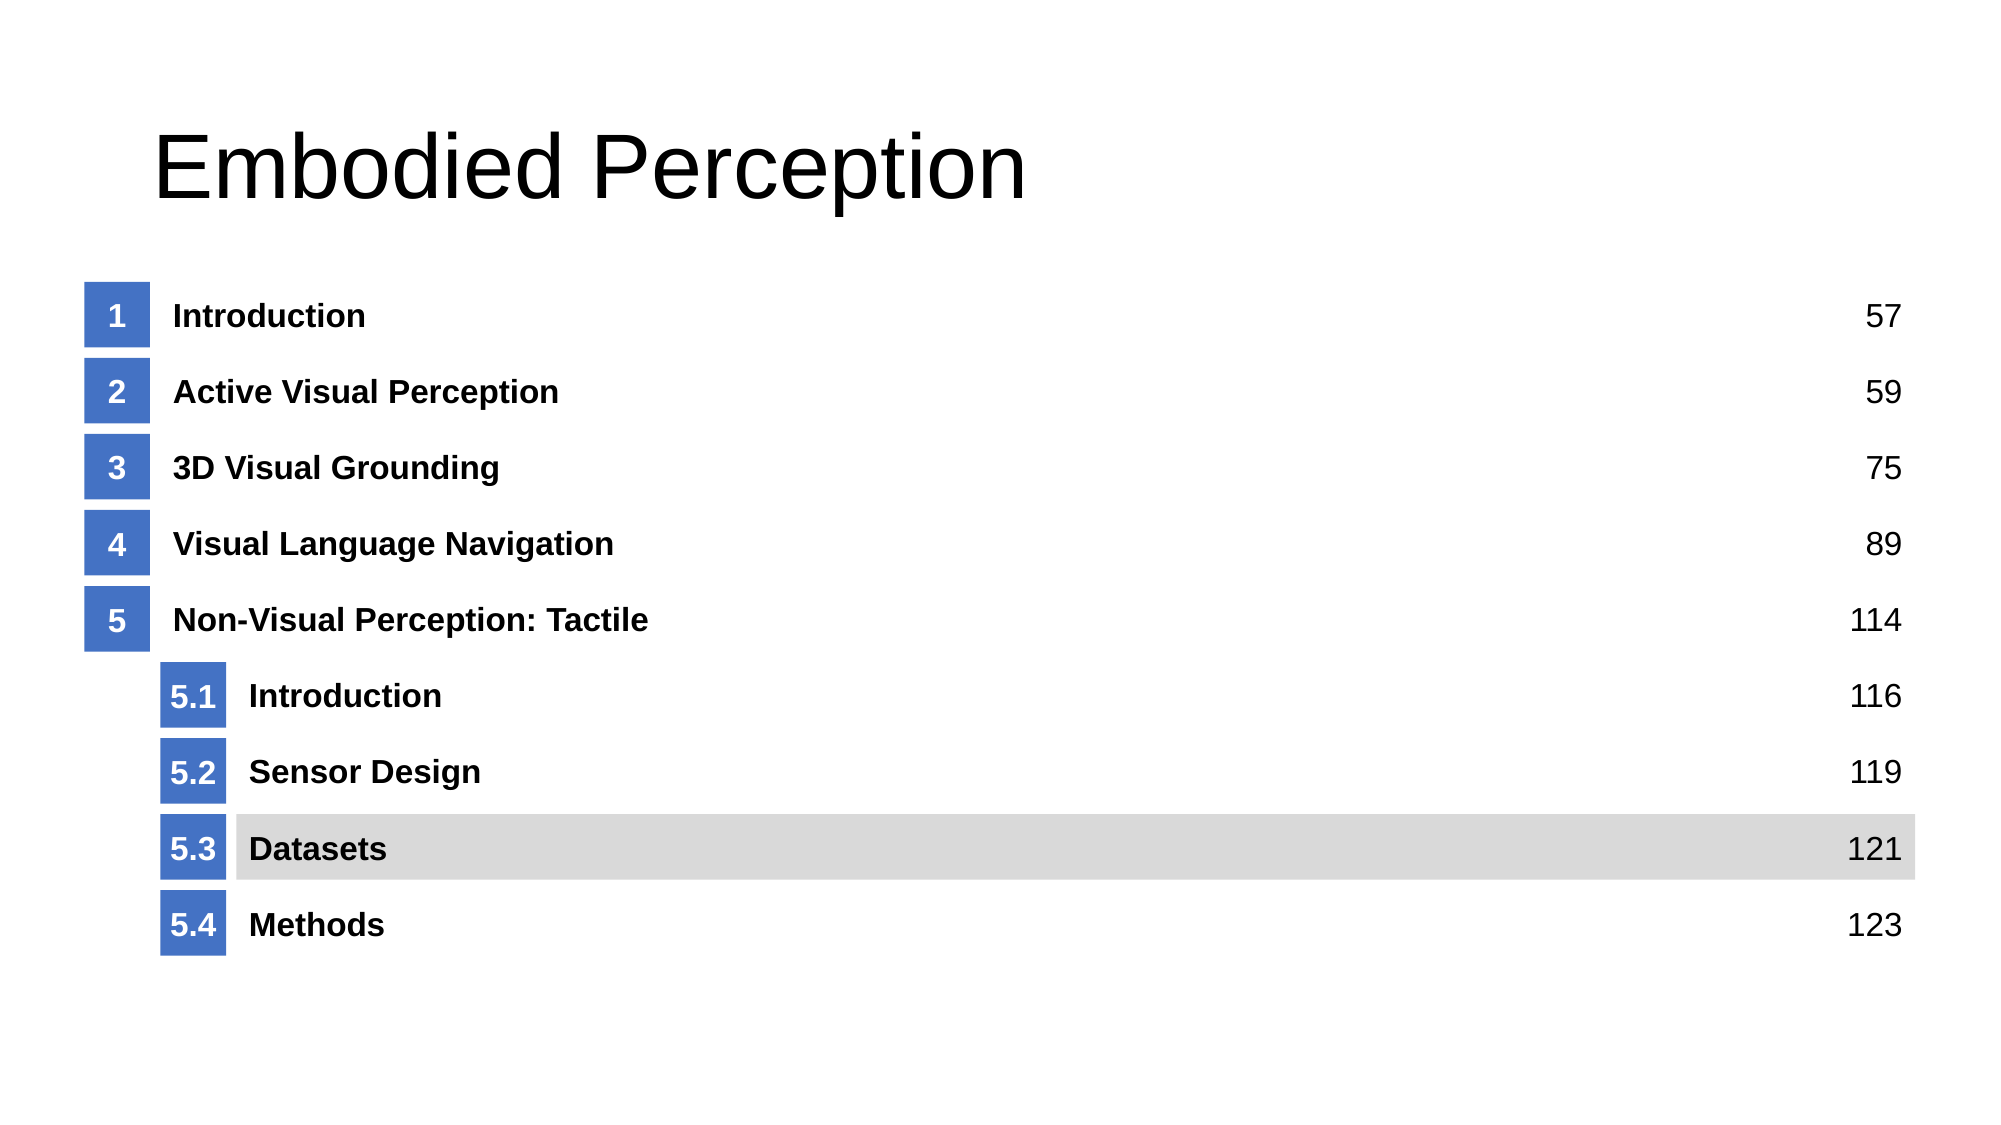

# Embodied Perception
1
Introduction
57
2
Active Visual Perception
59
3
3D Visual Grounding
75
4
Visual Language Navigation
89
5
Non-Visual Perception: Tactile
114
5.1
Introduction
116
5.2
Sensor Design
119
5.3

Datasets
121
5.4
Methods
123